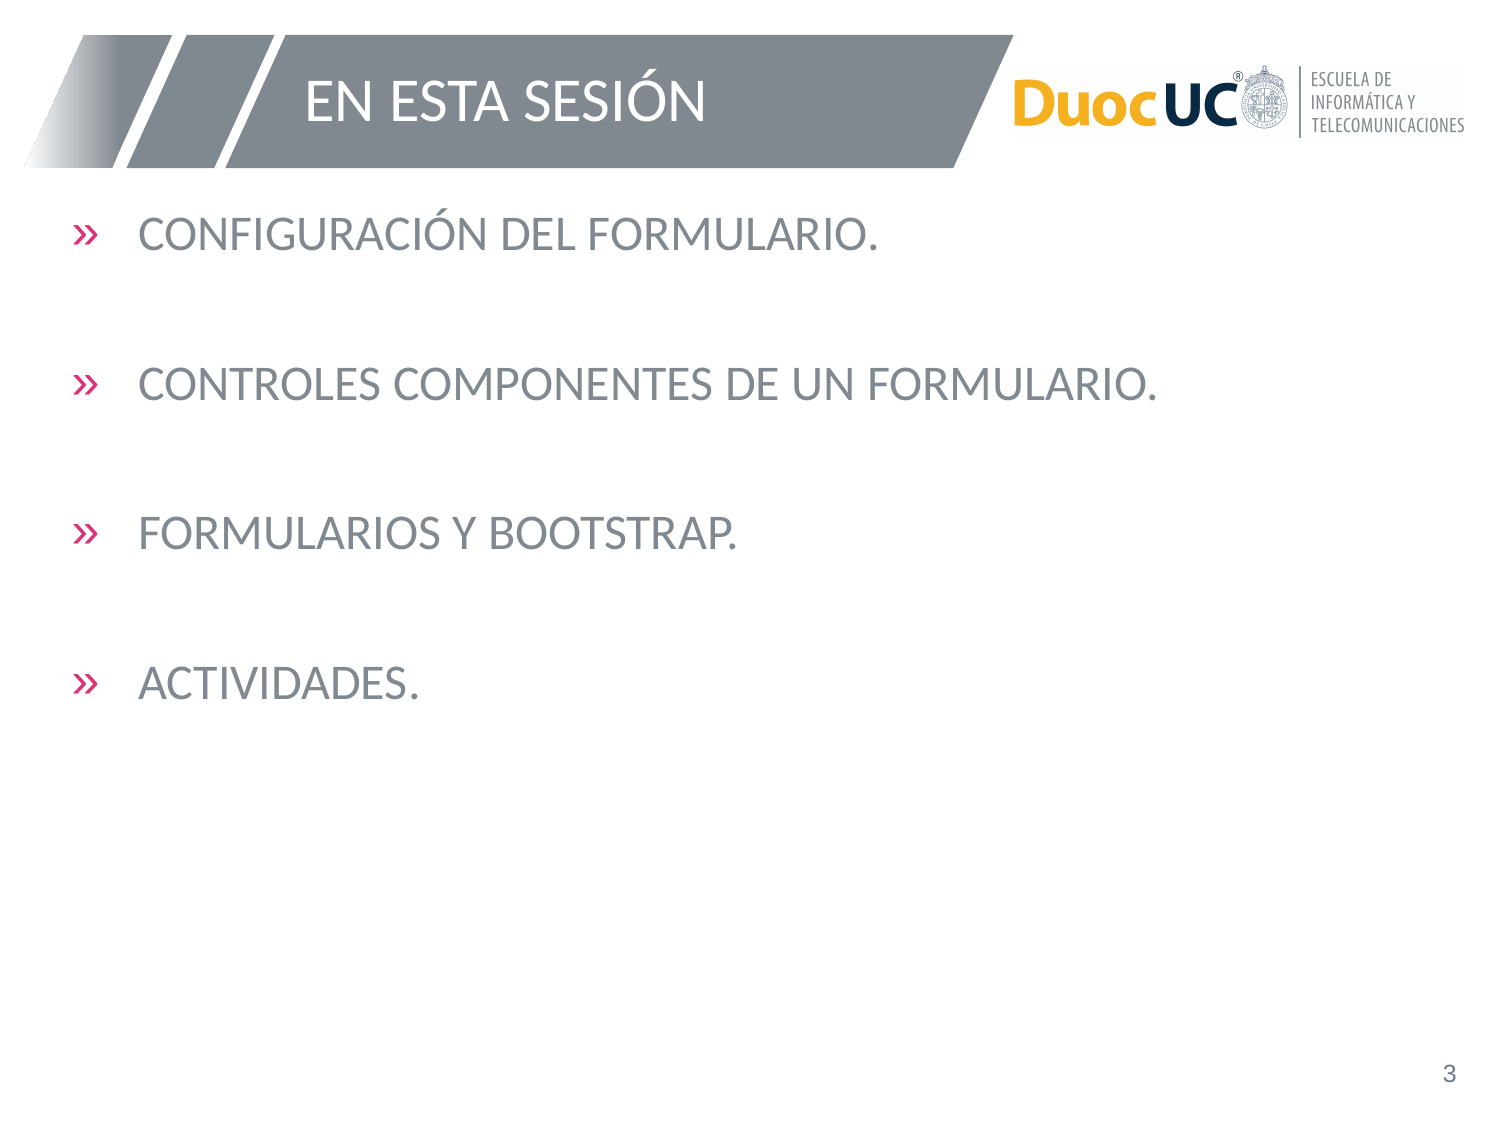

# EN ESTA SESIÓN
CONFIGURACIÓN DEL FORMULARIO.

CONTROLES COMPONENTES DE UN FORMULARIO.

FORMULARIOS Y BOOTSTRAP.

ACTIVIDADES.